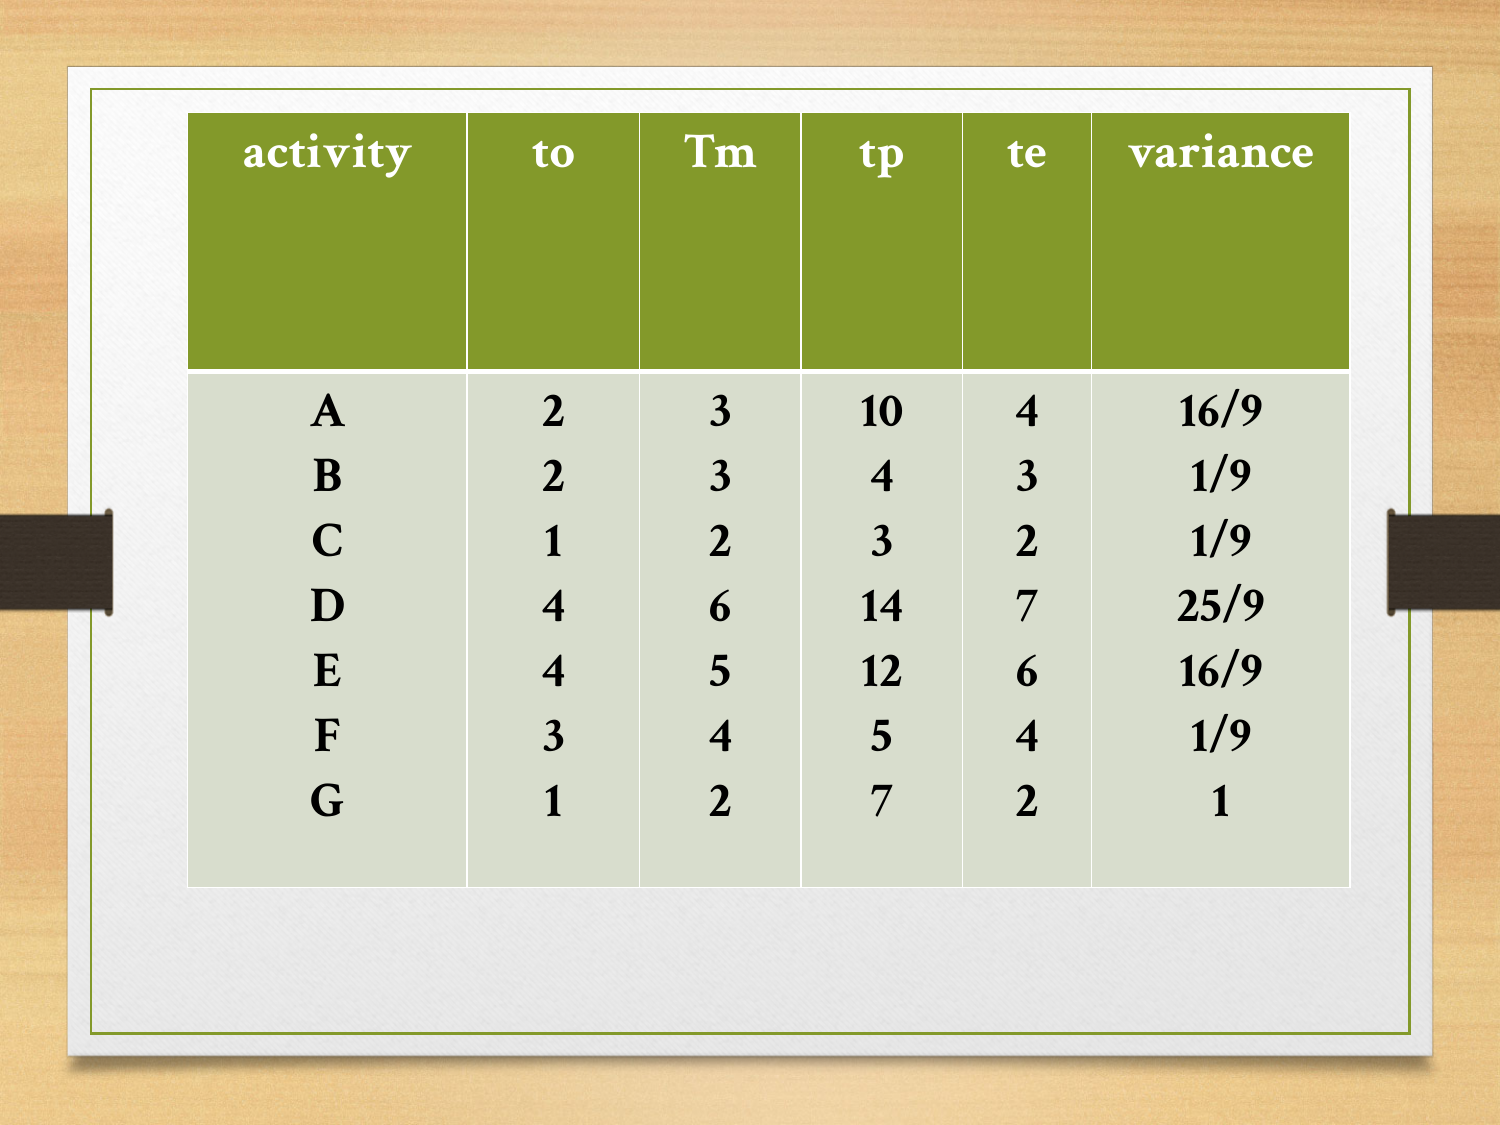

| activity | to | Tm | tp | te | variance |
| --- | --- | --- | --- | --- | --- |
| A B C D E F G | 2 2 1 4 4 3 1 | 3 3 2 6 5 4 2 | 10 4 3 14 12 5 7 | 4 3 2 7 6 4 2 | 16/9 1/9 1/9 25/9 16/9 1/9 1 |